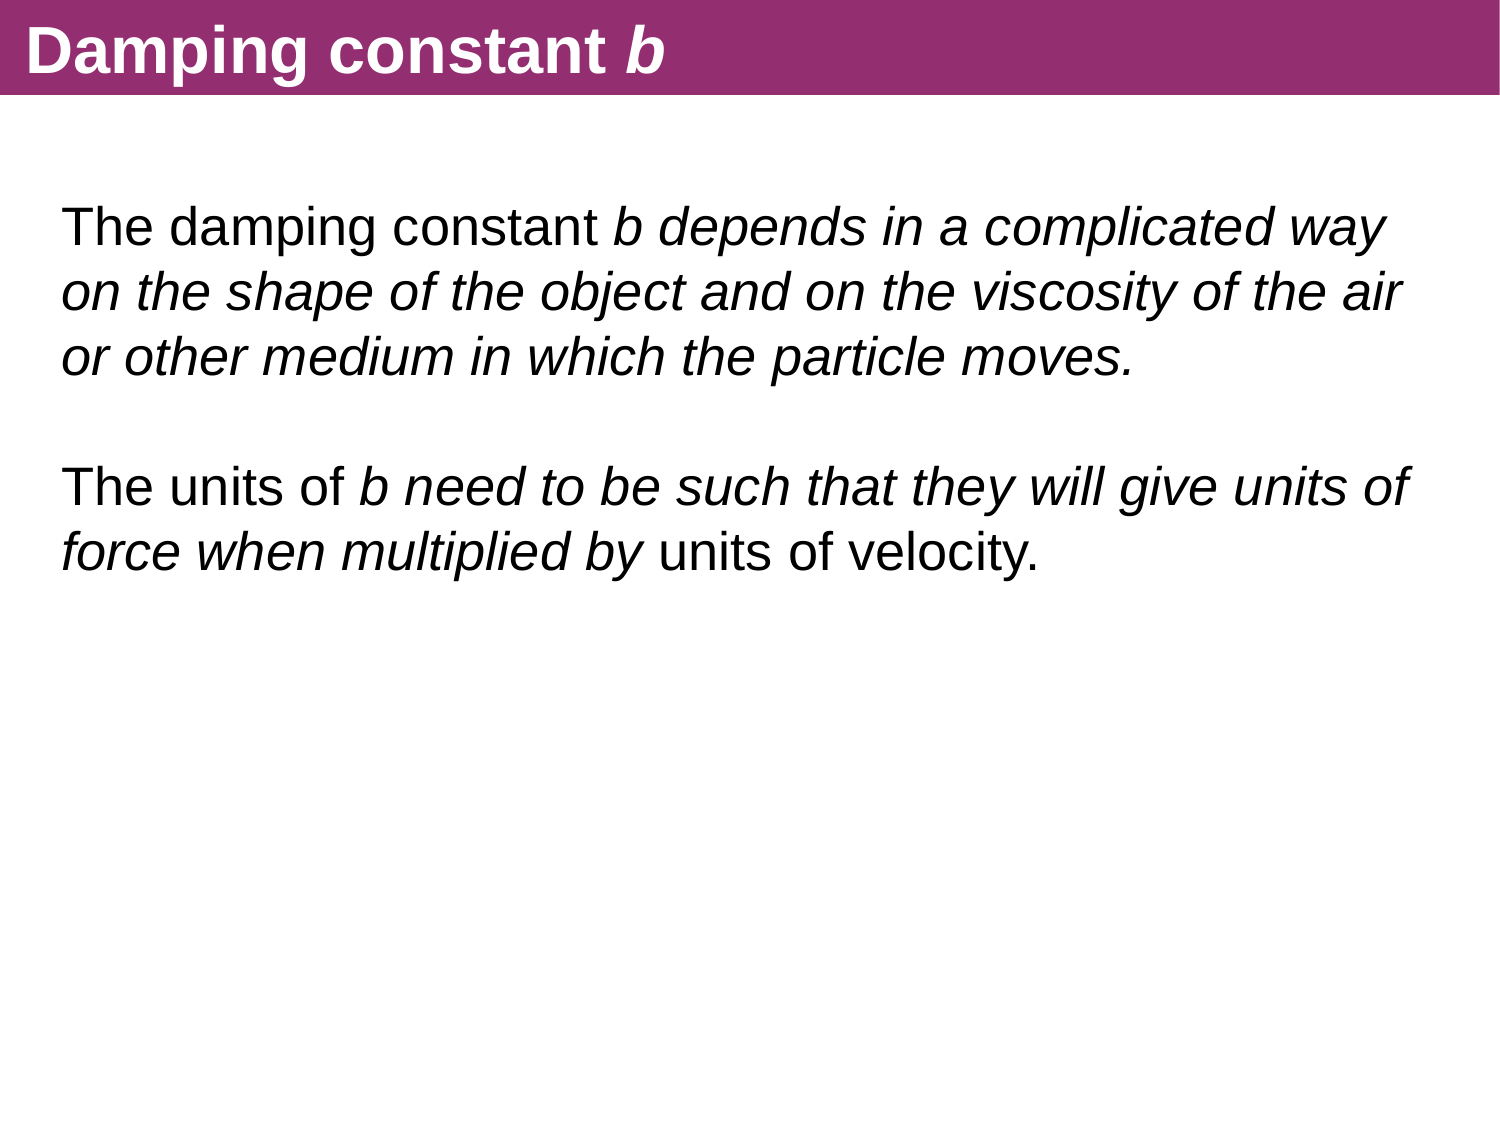

# Damping constant b
The damping constant b depends in a complicated way on the shape of the object and on the viscosity of the air or other medium in which the particle moves.

The units of b need to be such that they will give units of force when multiplied by units of velocity.